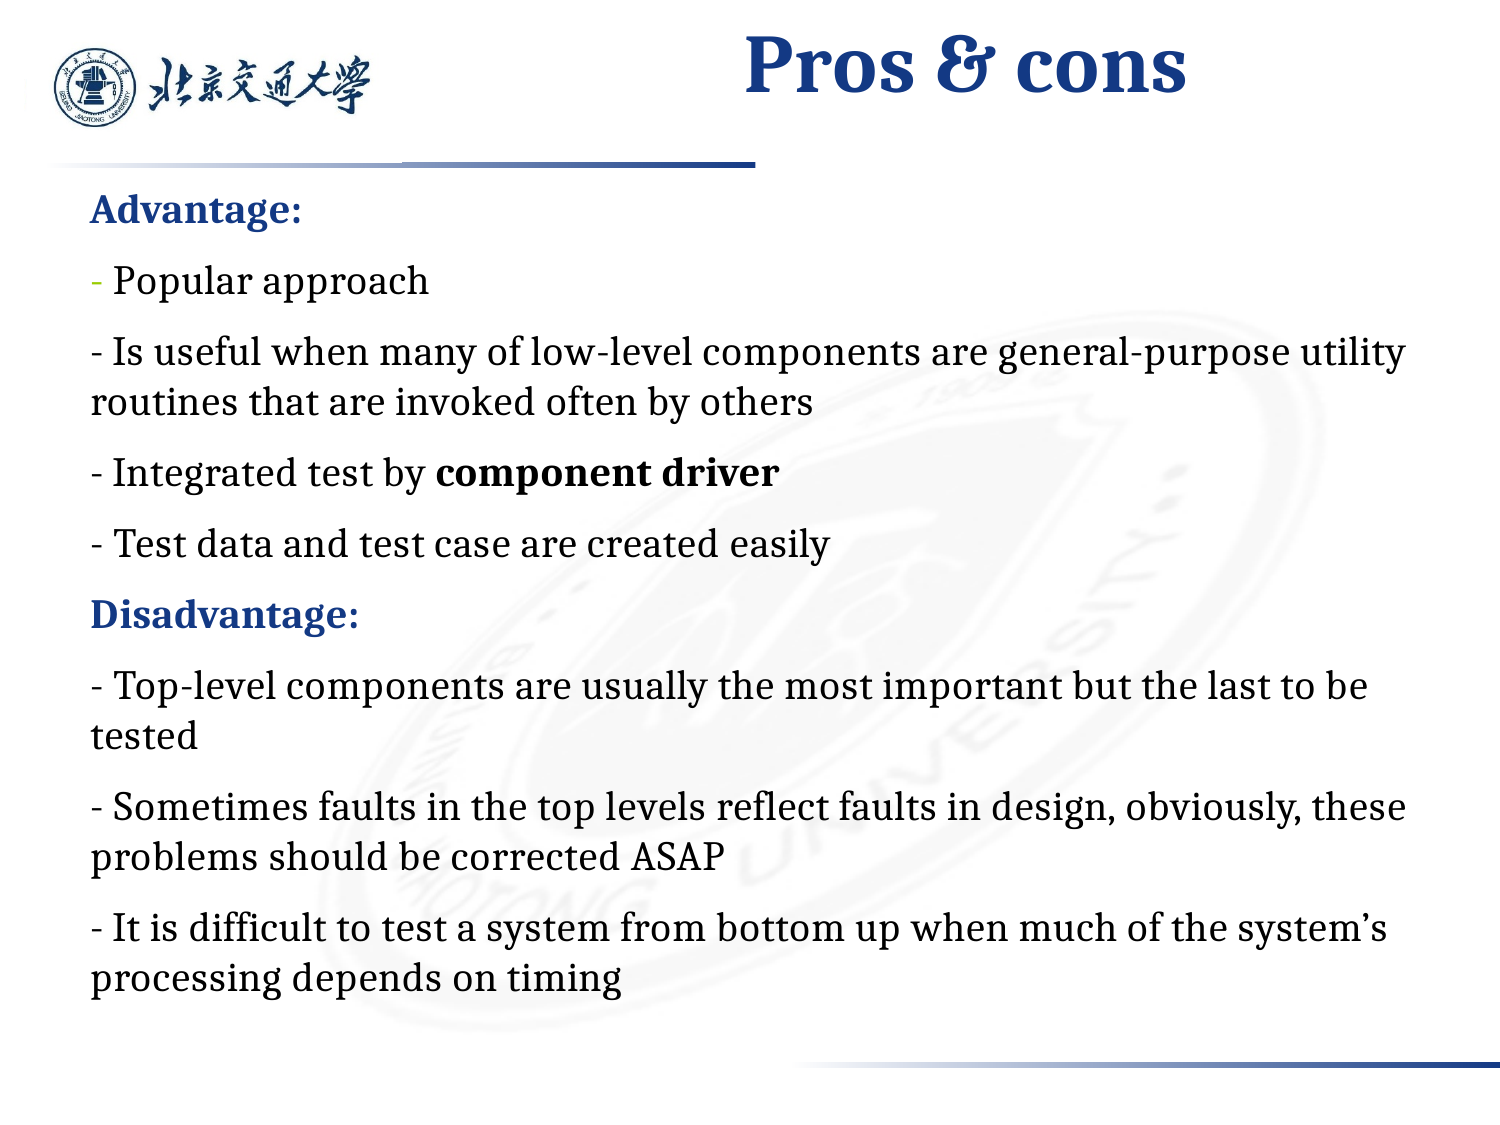

# Pros & cons
Advantage:
- Popular approach
- Is useful when many of low-level components are general-purpose utility routines that are invoked often by others
- Integrated test by component driver
- Test data and test case are created easily
Disadvantage:
- Top-level components are usually the most important but the last to be tested
- Sometimes faults in the top levels reflect faults in design, obviously, these problems should be corrected ASAP
- It is difficult to test a system from bottom up when much of the system’s processing depends on timing